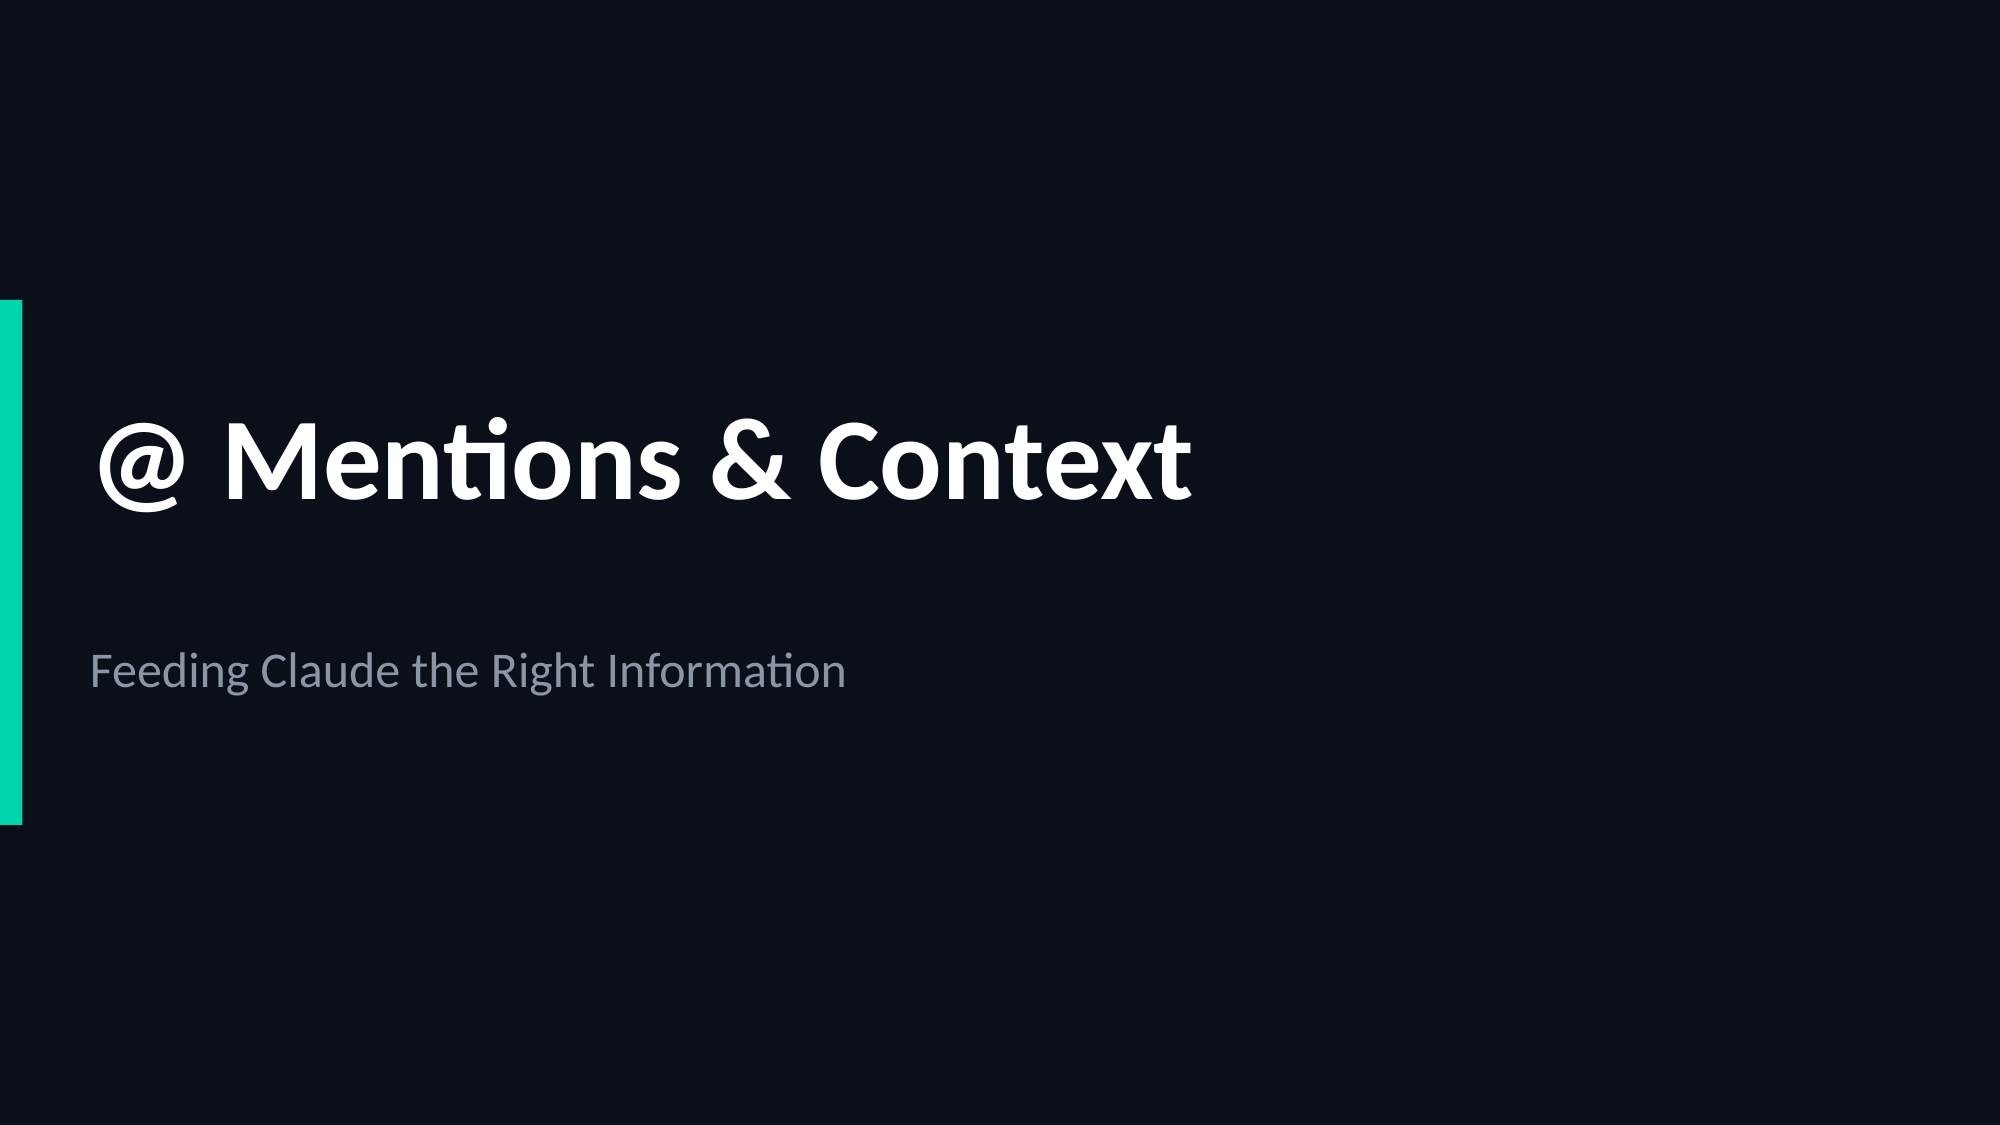

@ Mentions & Context
Feeding Claude the Right Information